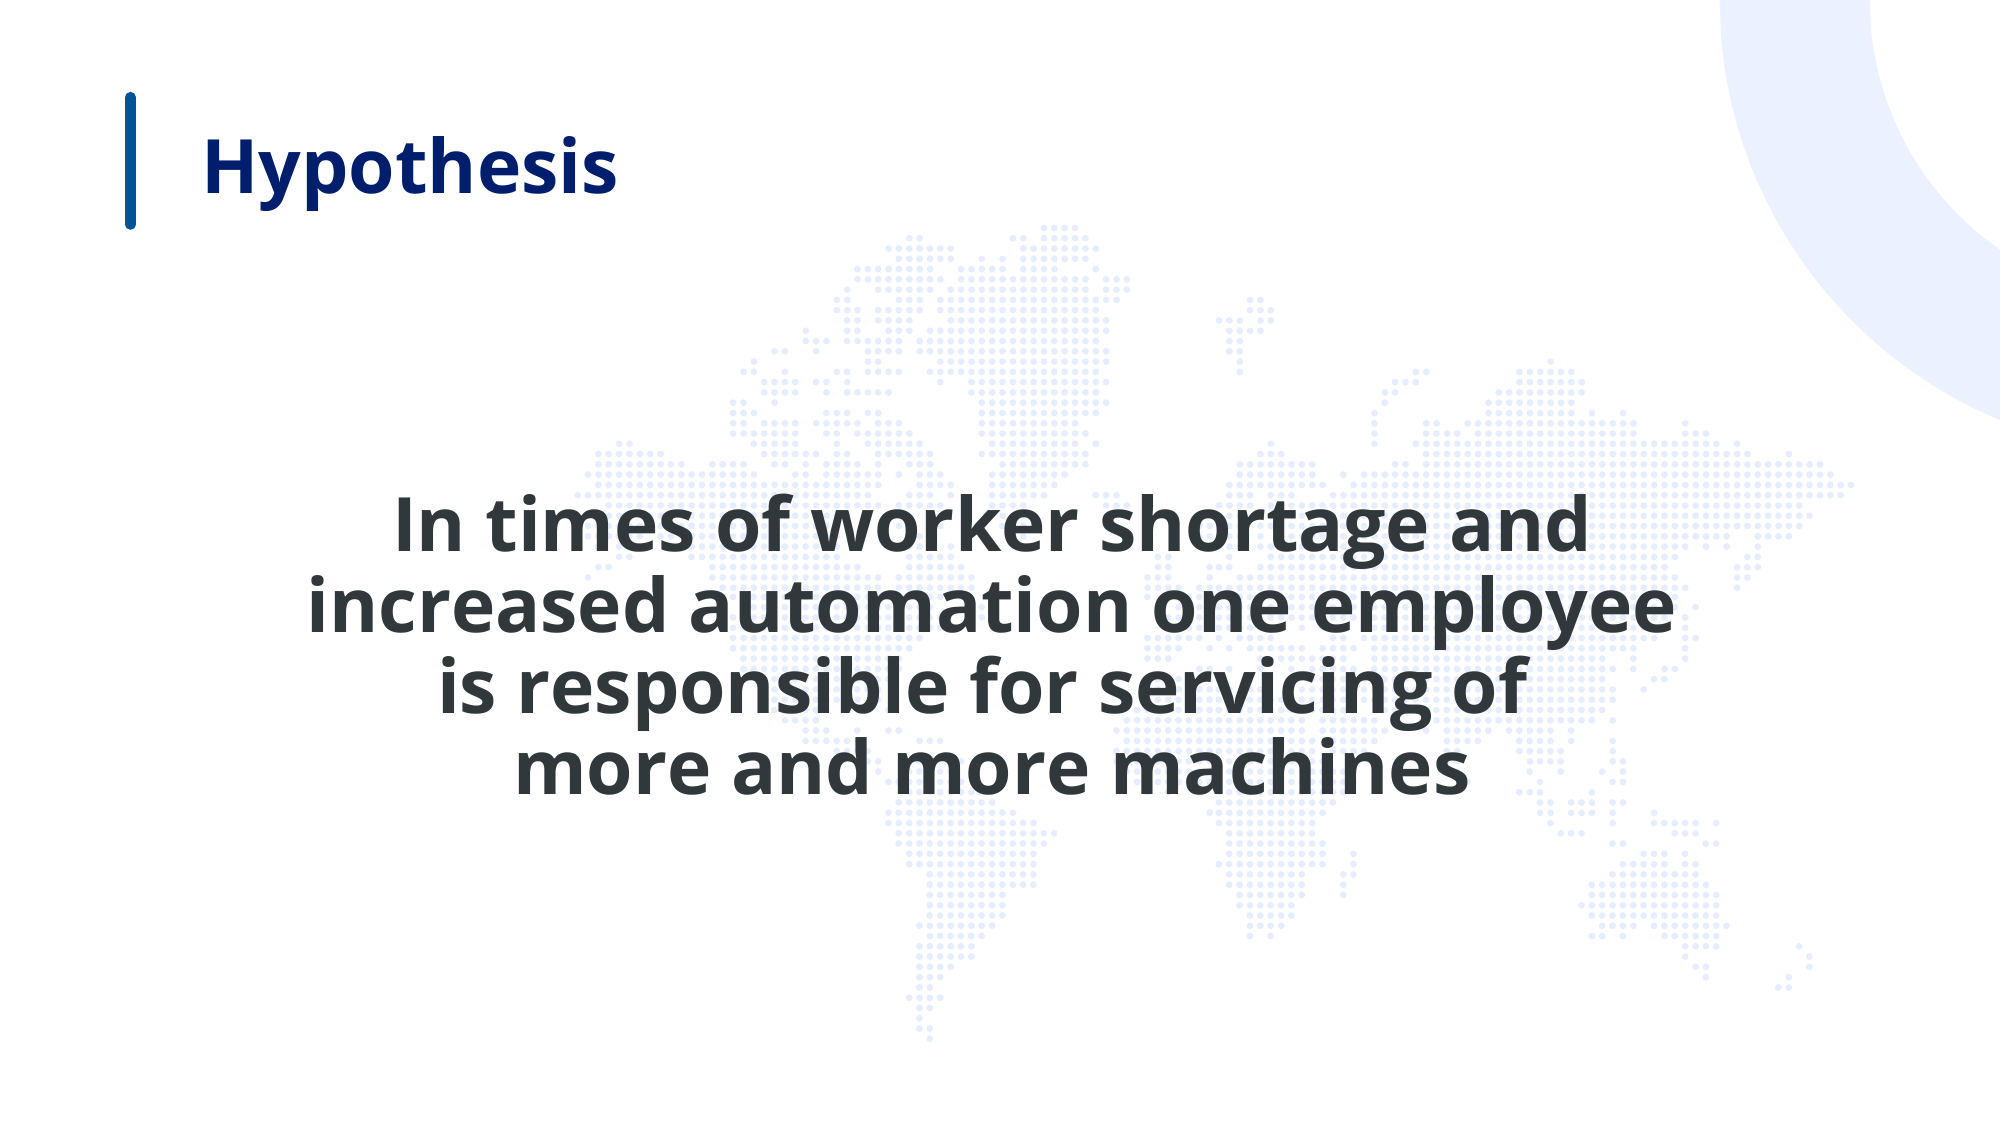

Hypothesis

In times of worker shortage and
increased automation one employee
is responsible for servicing of
more and more machines